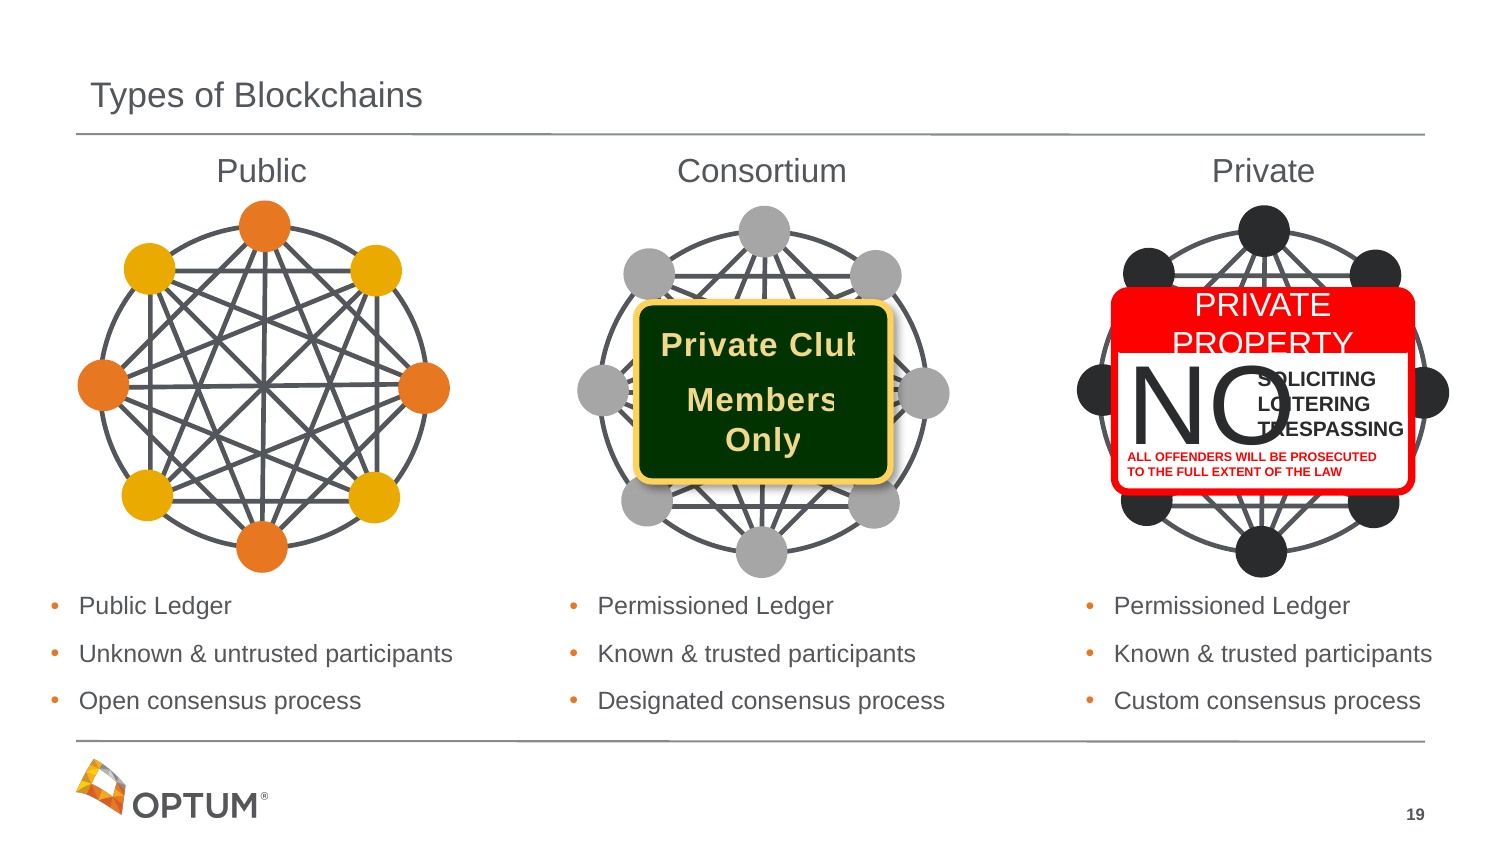

# Types of Blockchains
Consortium

Private Club

Members Only
Public

Private

PRIVATE PROPERTY
NO
SOLICITING
LOITERING
TRESPASSING
ALL OFFENDERS WILL BE PROSECUTED TO THE FULL EXTENT OF THE LAW
Public Ledger
Unknown & untrusted participants
Open consensus process
Permissioned Ledger
Known & trusted participants
Designated consensus process

Permissioned Ledger
Known & trusted participants
Custom consensus process